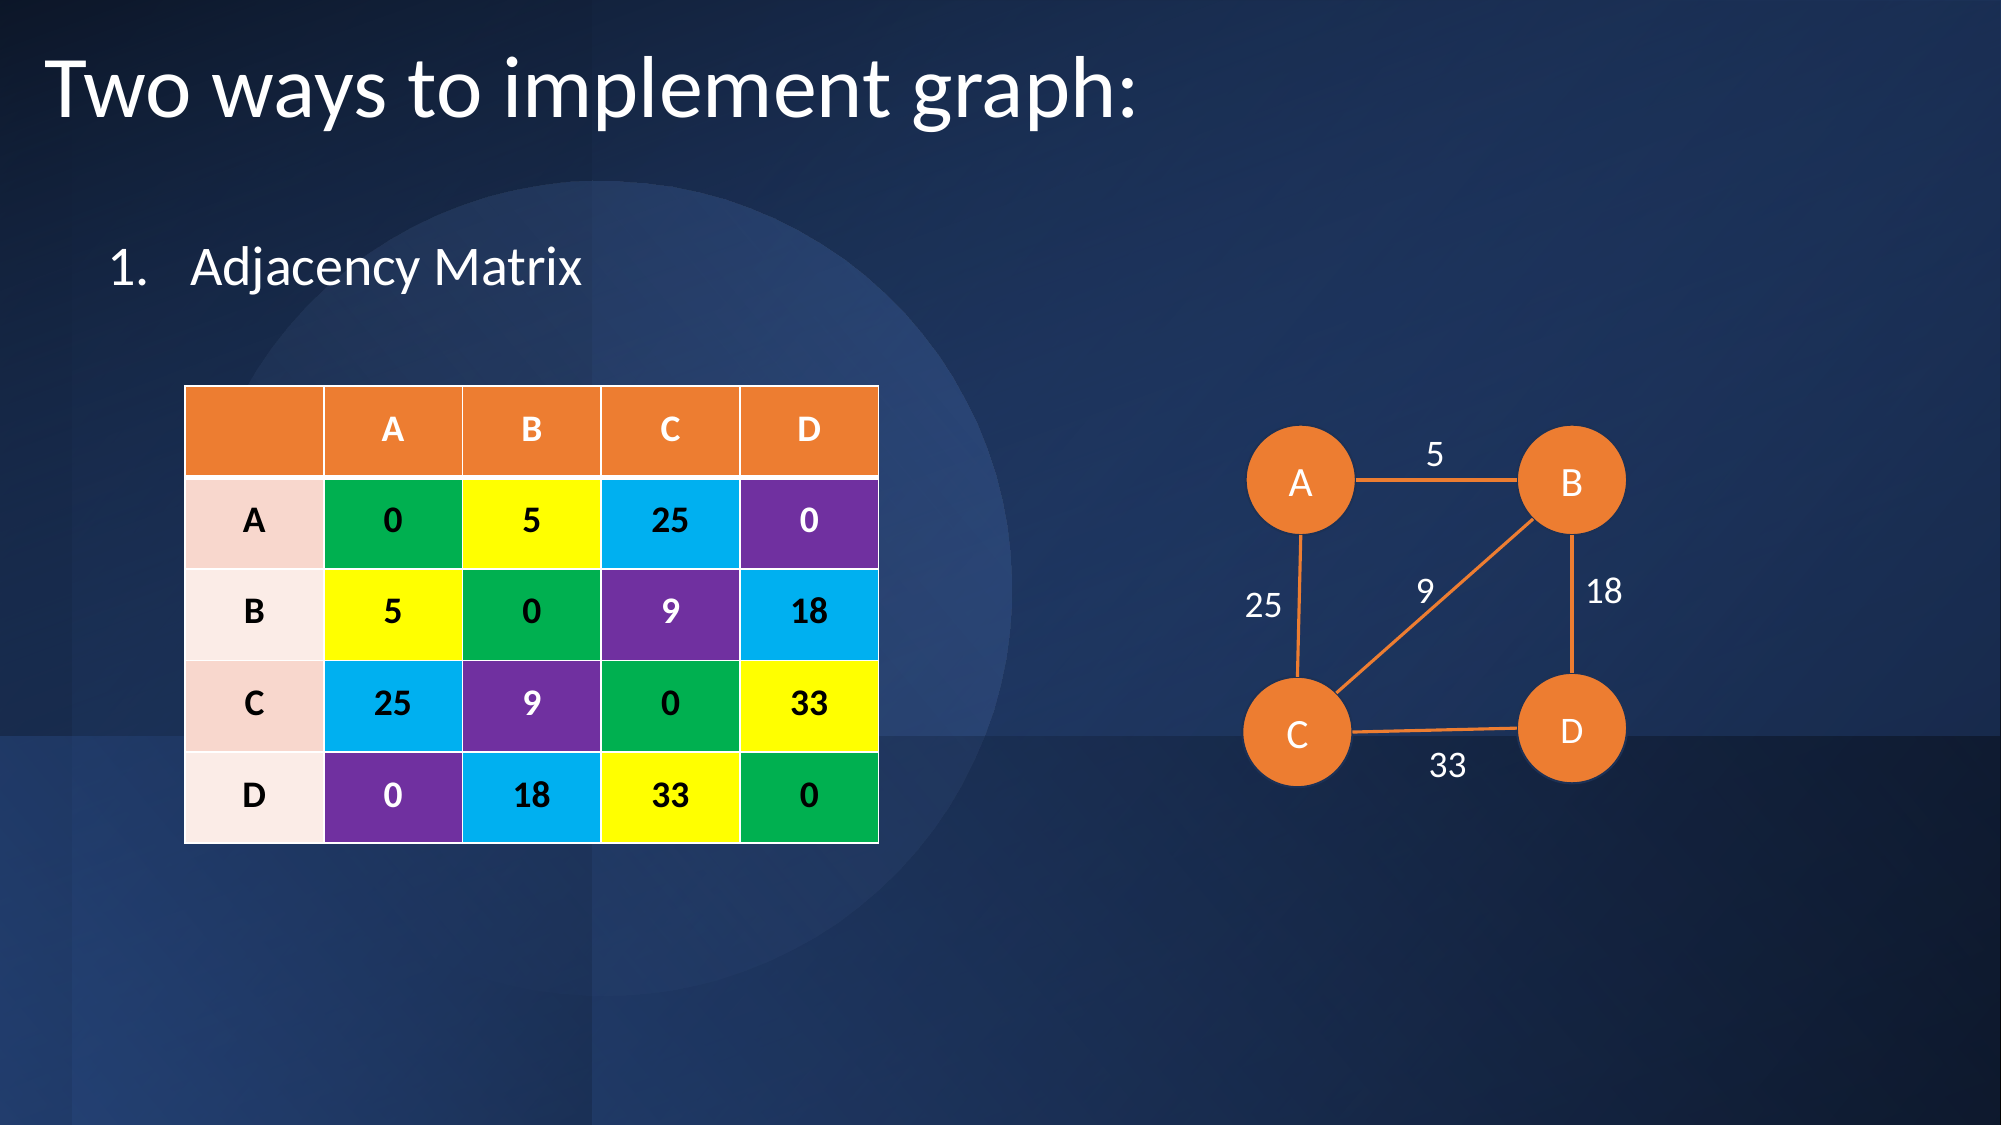

# Two ways to implement graph:

Adjacency Matrix
|  | A | B | C | D |
| --- | --- | --- | --- | --- |
| A | 0 | 5 | 25 | 0 |
| B | 5 | 0 | 9 | 18 |
| C | 25 | 9 | 0 | 33 |
| D | 0 | 18 | 33 | 0 |
5
A
B
9
18
25
D
C
33